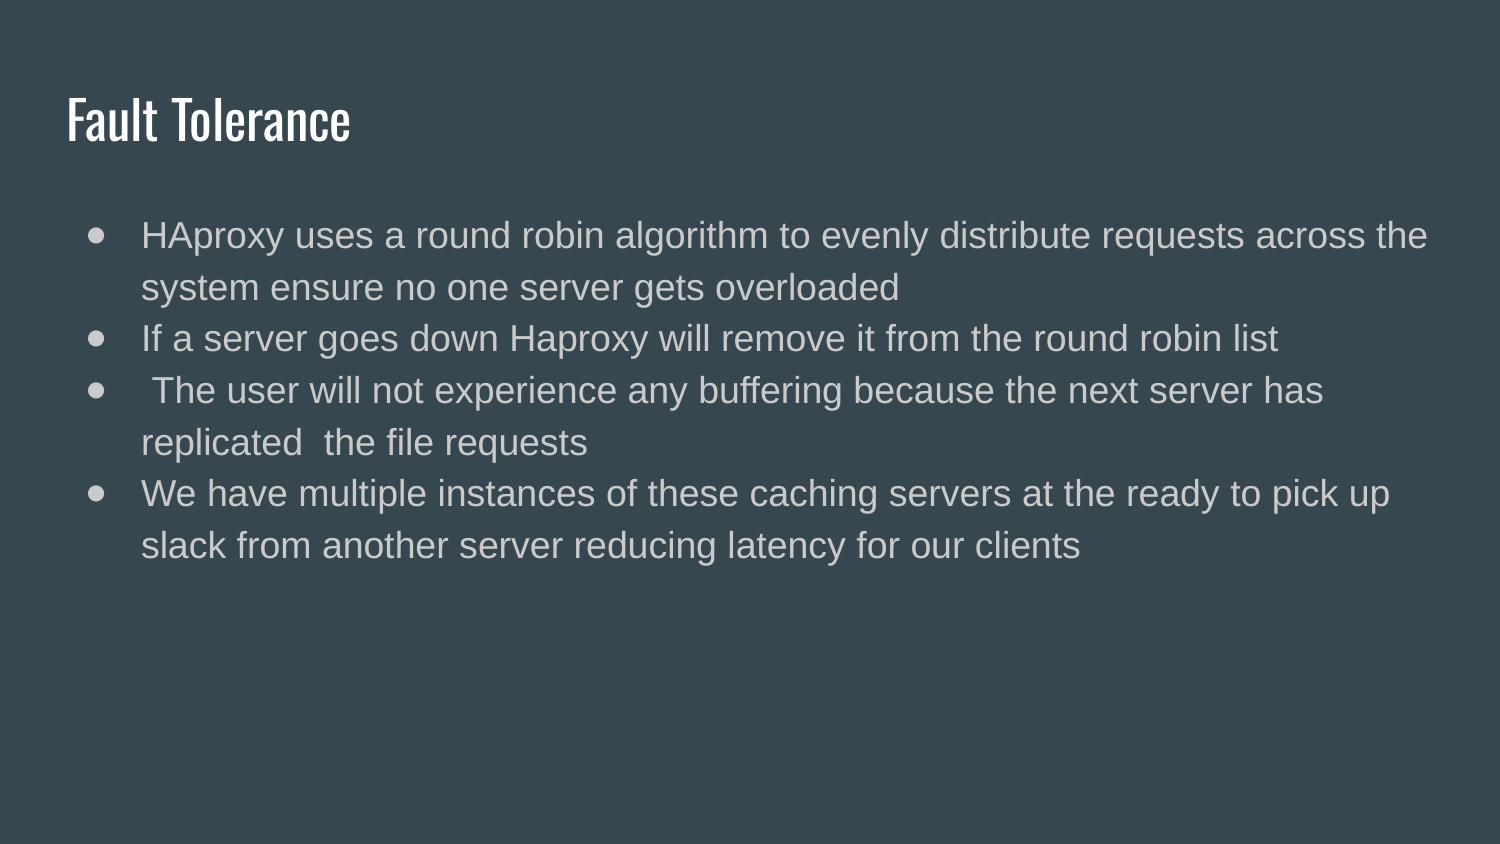

# Fault Tolerance
HAproxy uses a round robin algorithm to evenly distribute requests across the system ensure no one server gets overloaded
If a server goes down Haproxy will remove it from the round robin list
 The user will not experience any buffering because the next server has replicated  the file requests
We have multiple instances of these caching servers at the ready to pick up slack from another server reducing latency for our clients